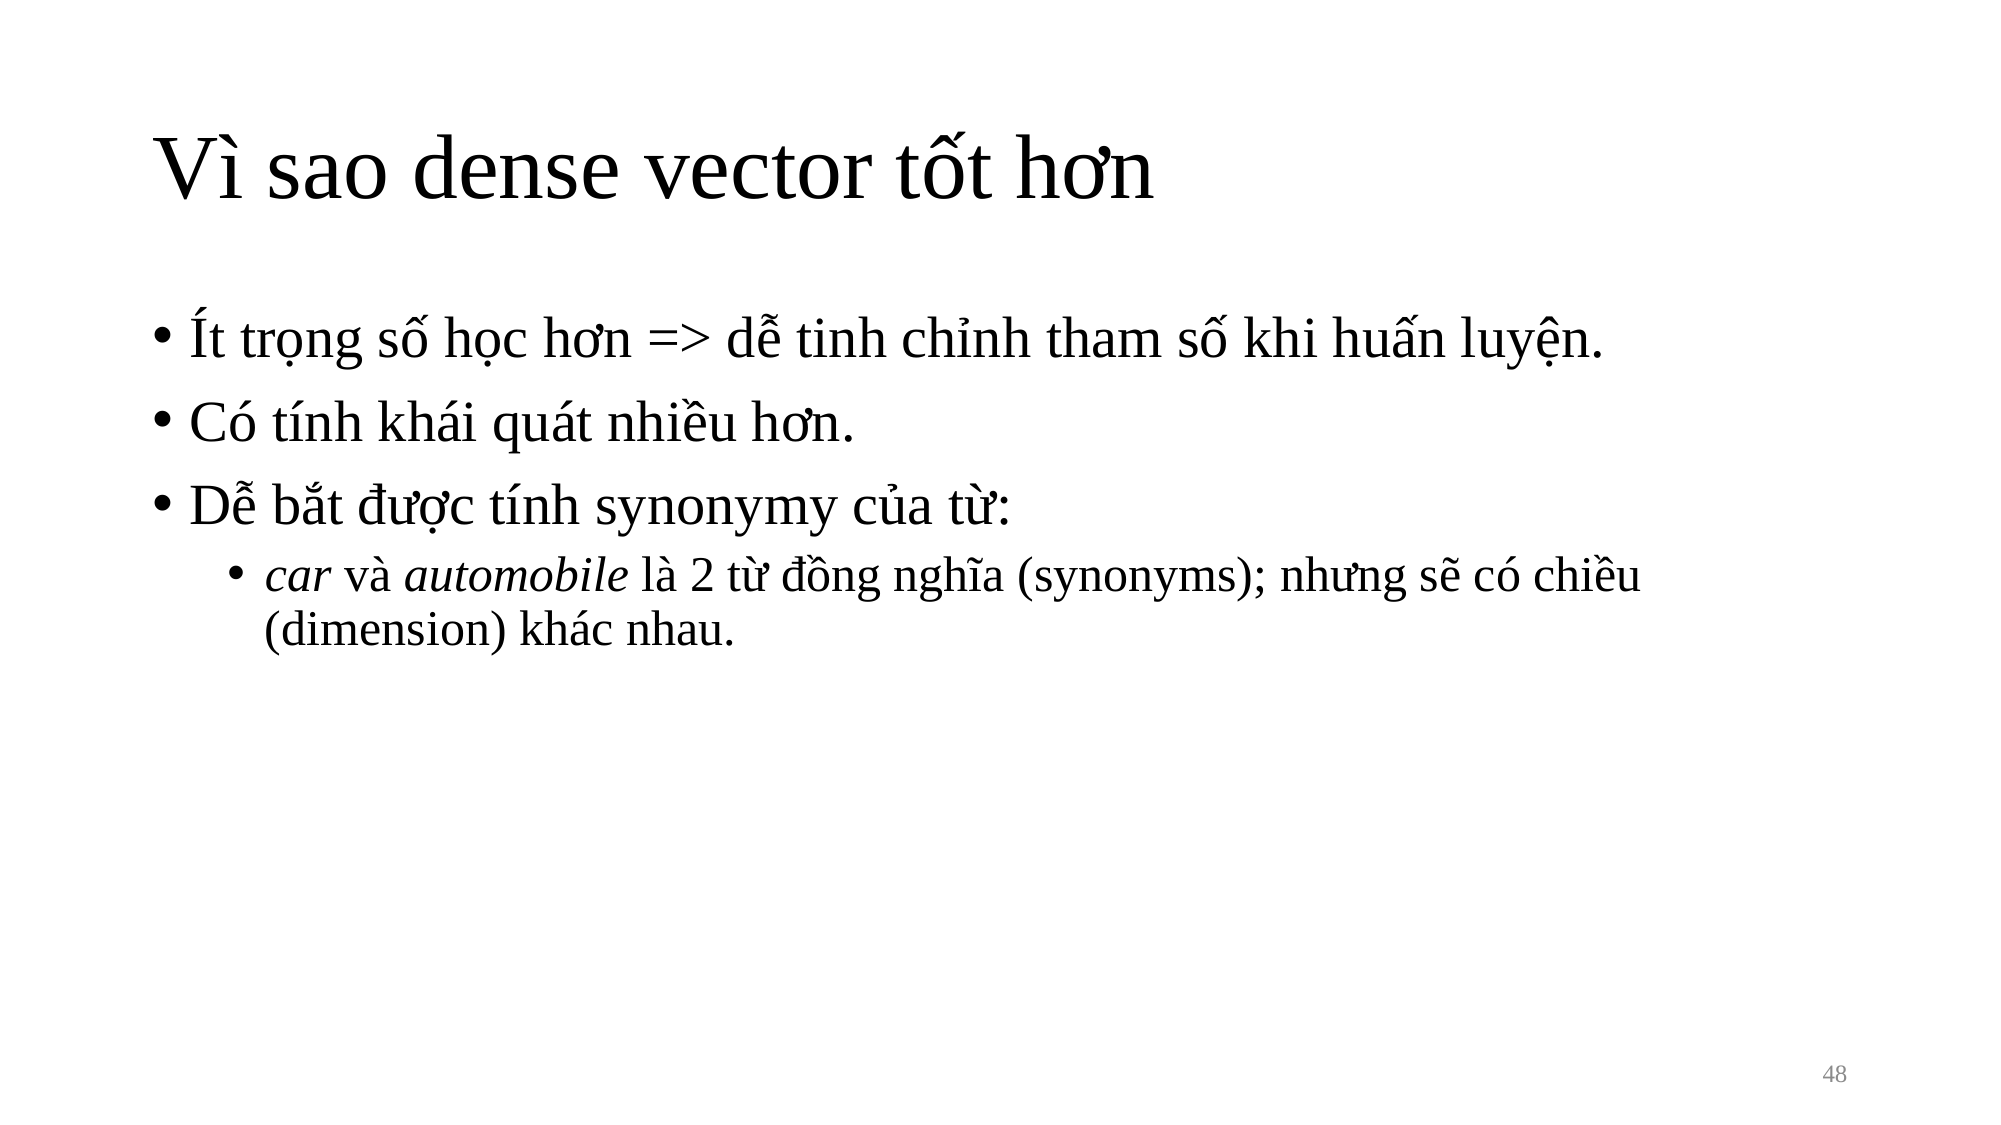

# Vì sao dense vector tốt hơn
Ít trọng số học hơn => dễ tinh chỉnh tham số khi huấn luyện.
Có tính khái quát nhiều hơn.
Dễ bắt được tính synonymy của từ:
car và automobile là 2 từ đồng nghĩa (synonyms); nhưng sẽ có chiều (dimension) khác nhau.

48